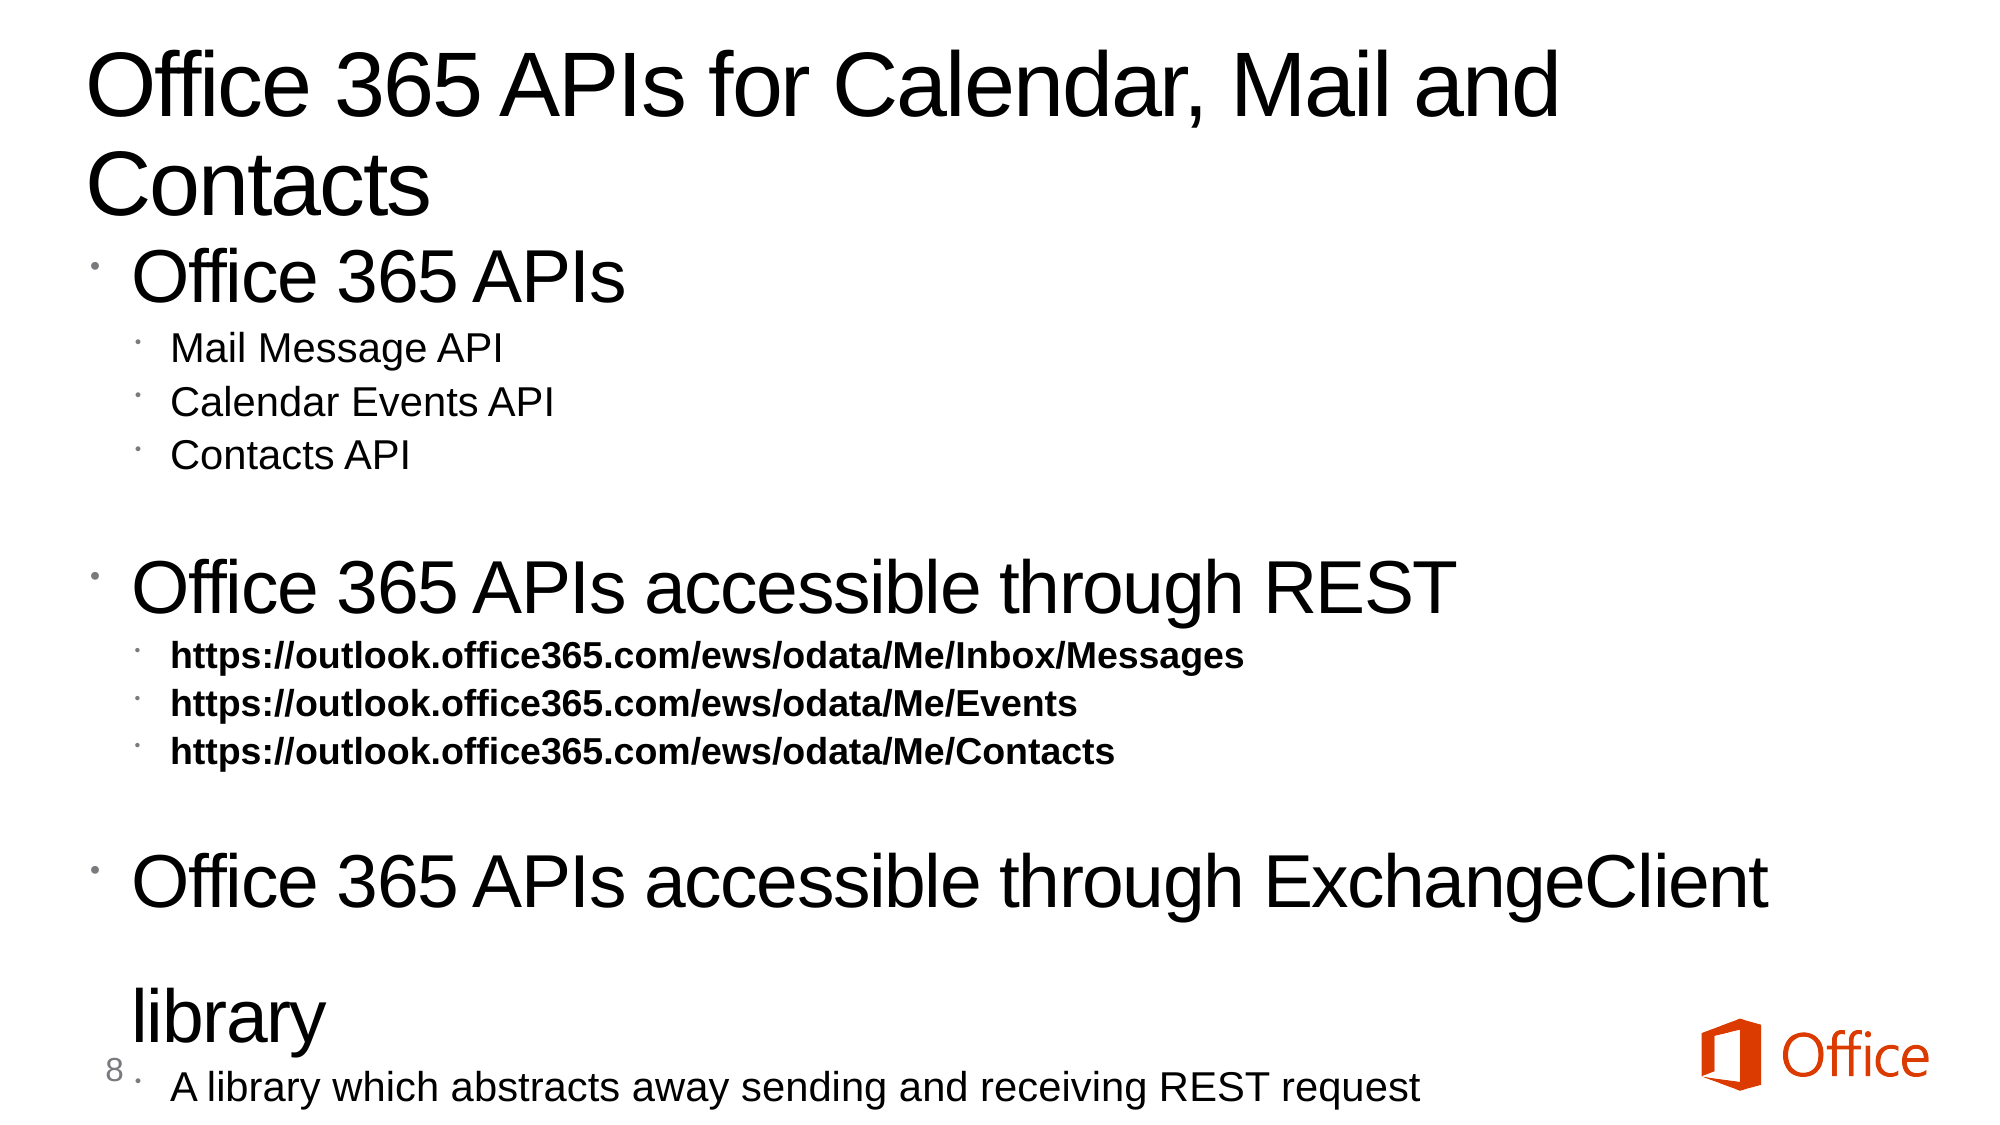

# Office 365 APIs for Calendar, Mail and Contacts
Office 365 APIs
Mail Message API
Calendar Events API
Contacts API
Office 365 APIs accessible through REST
https://outlook.office365.com/ews/odata/Me/Inbox/Messages
https://outlook.office365.com/ews/odata/Me/Events
https://outlook.office365.com/ews/odata/Me/Contacts
Office 365 APIs accessible through ExchangeClient library
A library which abstracts away sending and receiving REST request
8